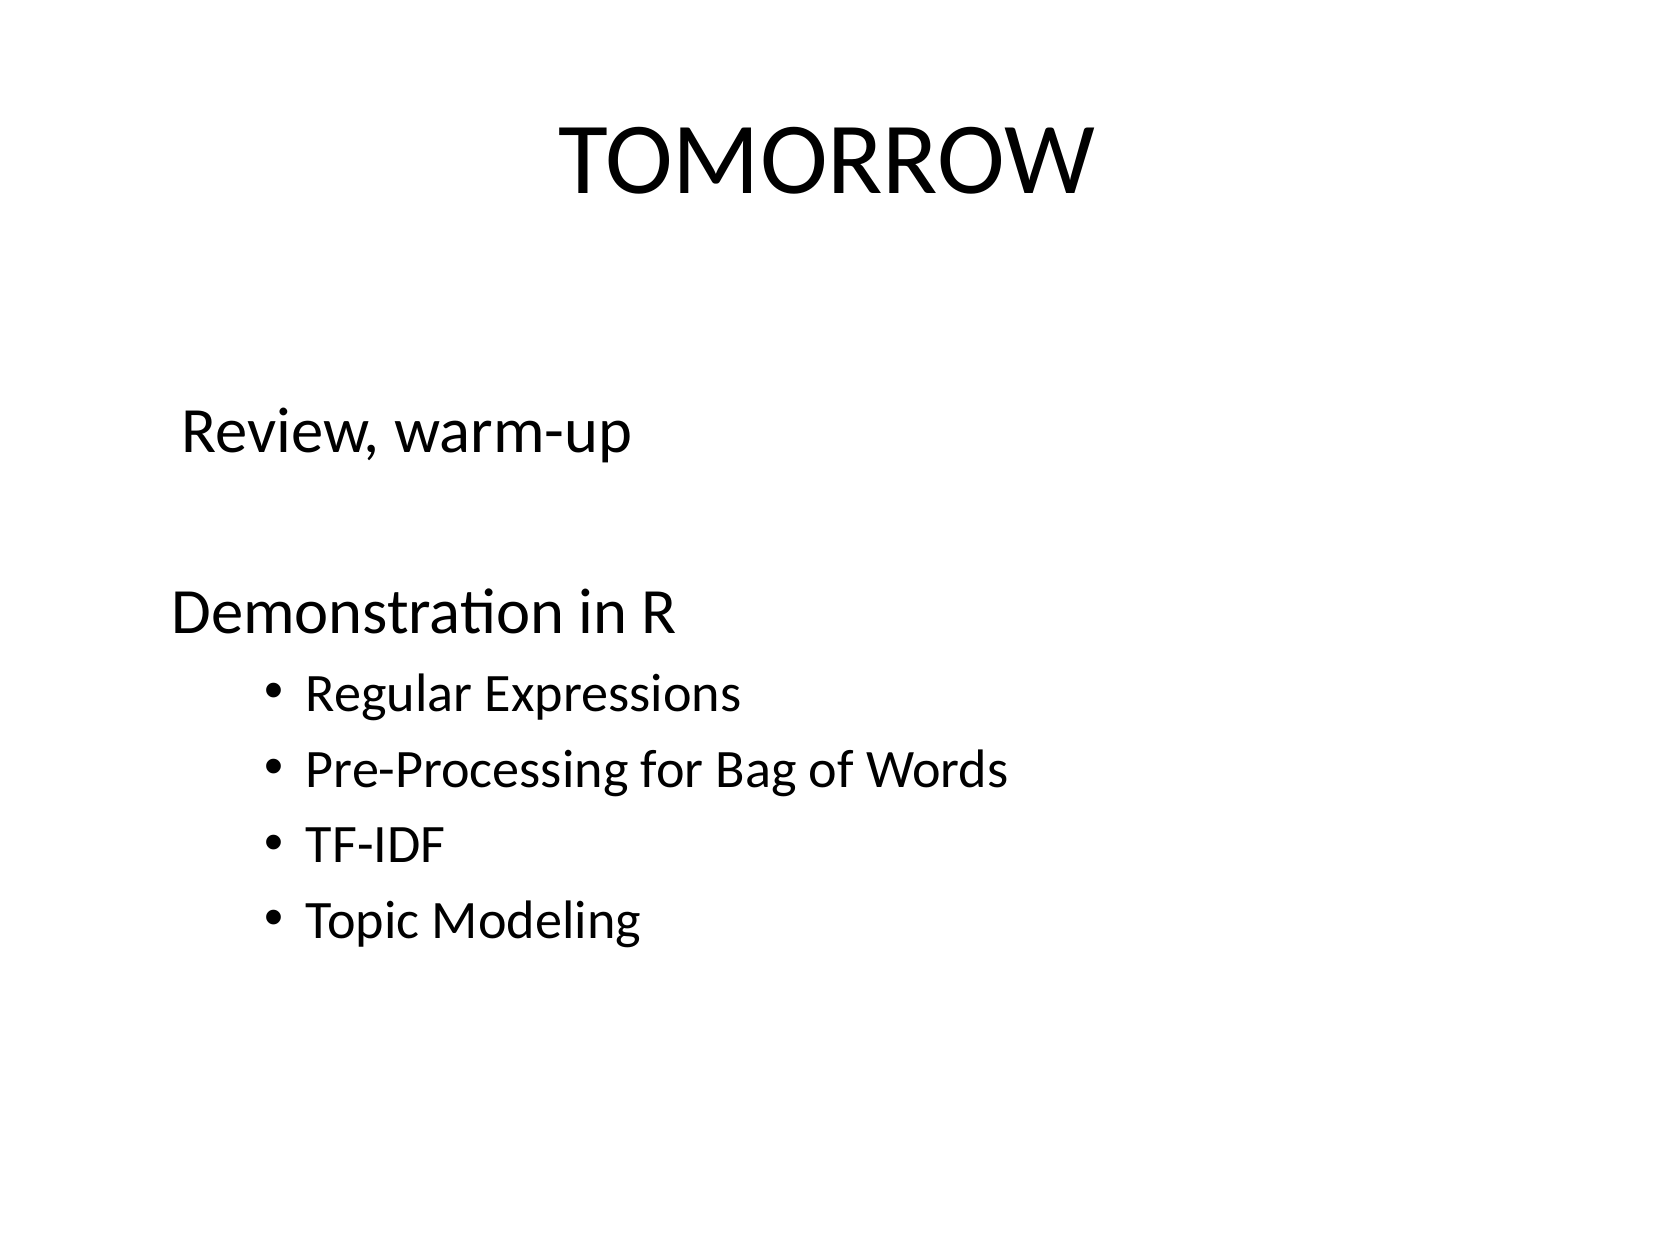

# TOMORROW

Review, warm-up

Demonstration in R
Regular Expressions
Pre-Processing for Bag of Words
TF-IDF
Topic Modeling